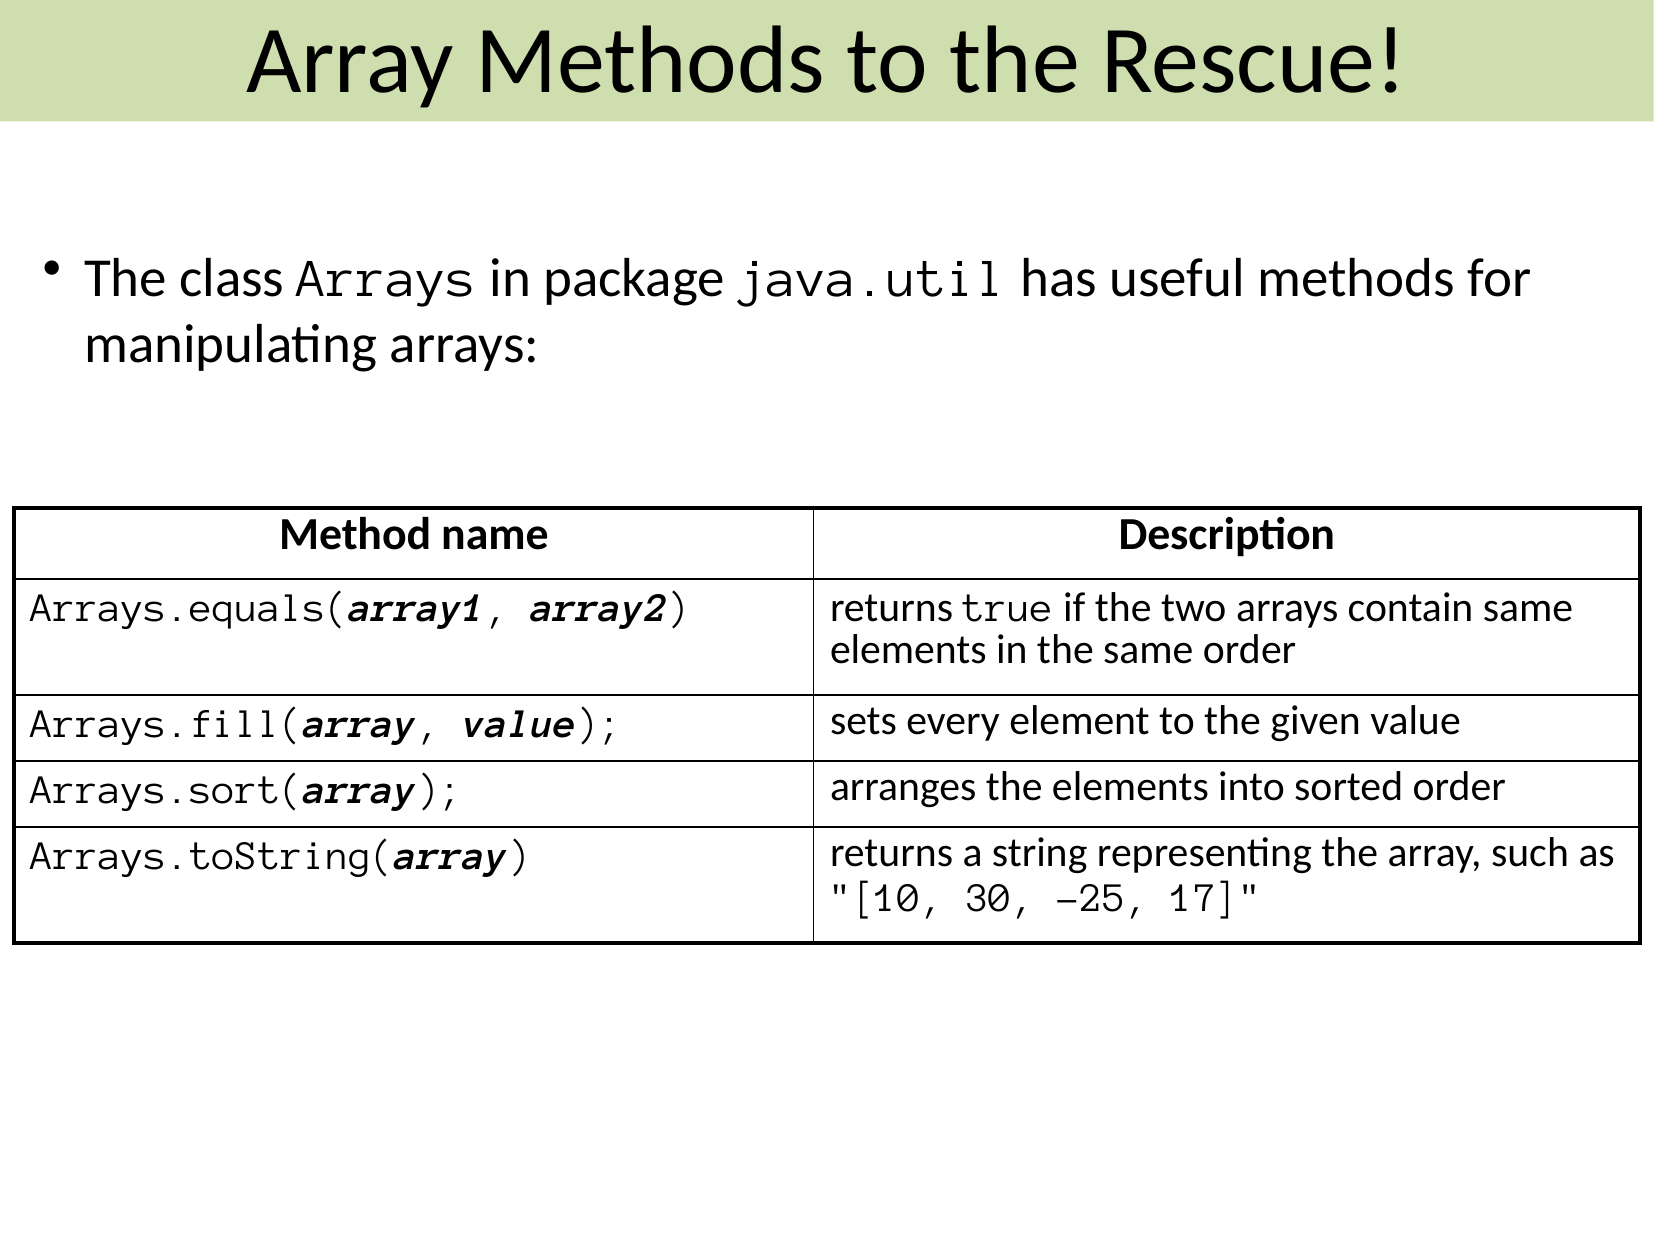

# Arrays Methods To The Rescue!
Array Methods to the Rescue!
The class Arrays in package java.util has useful methods for manipulating arrays:
| Method name | Description |
| --- | --- |
| Arrays.equals(array1, array2) | returns true if the two arrays contain same elements in the same order |
| Arrays.fill(array, value); | sets every element to the given value |
| Arrays.sort(array); | arranges the elements into sorted order |
| Arrays.toString(array) | returns a string representing the array, such as "[10, 30, -25, 17]" |